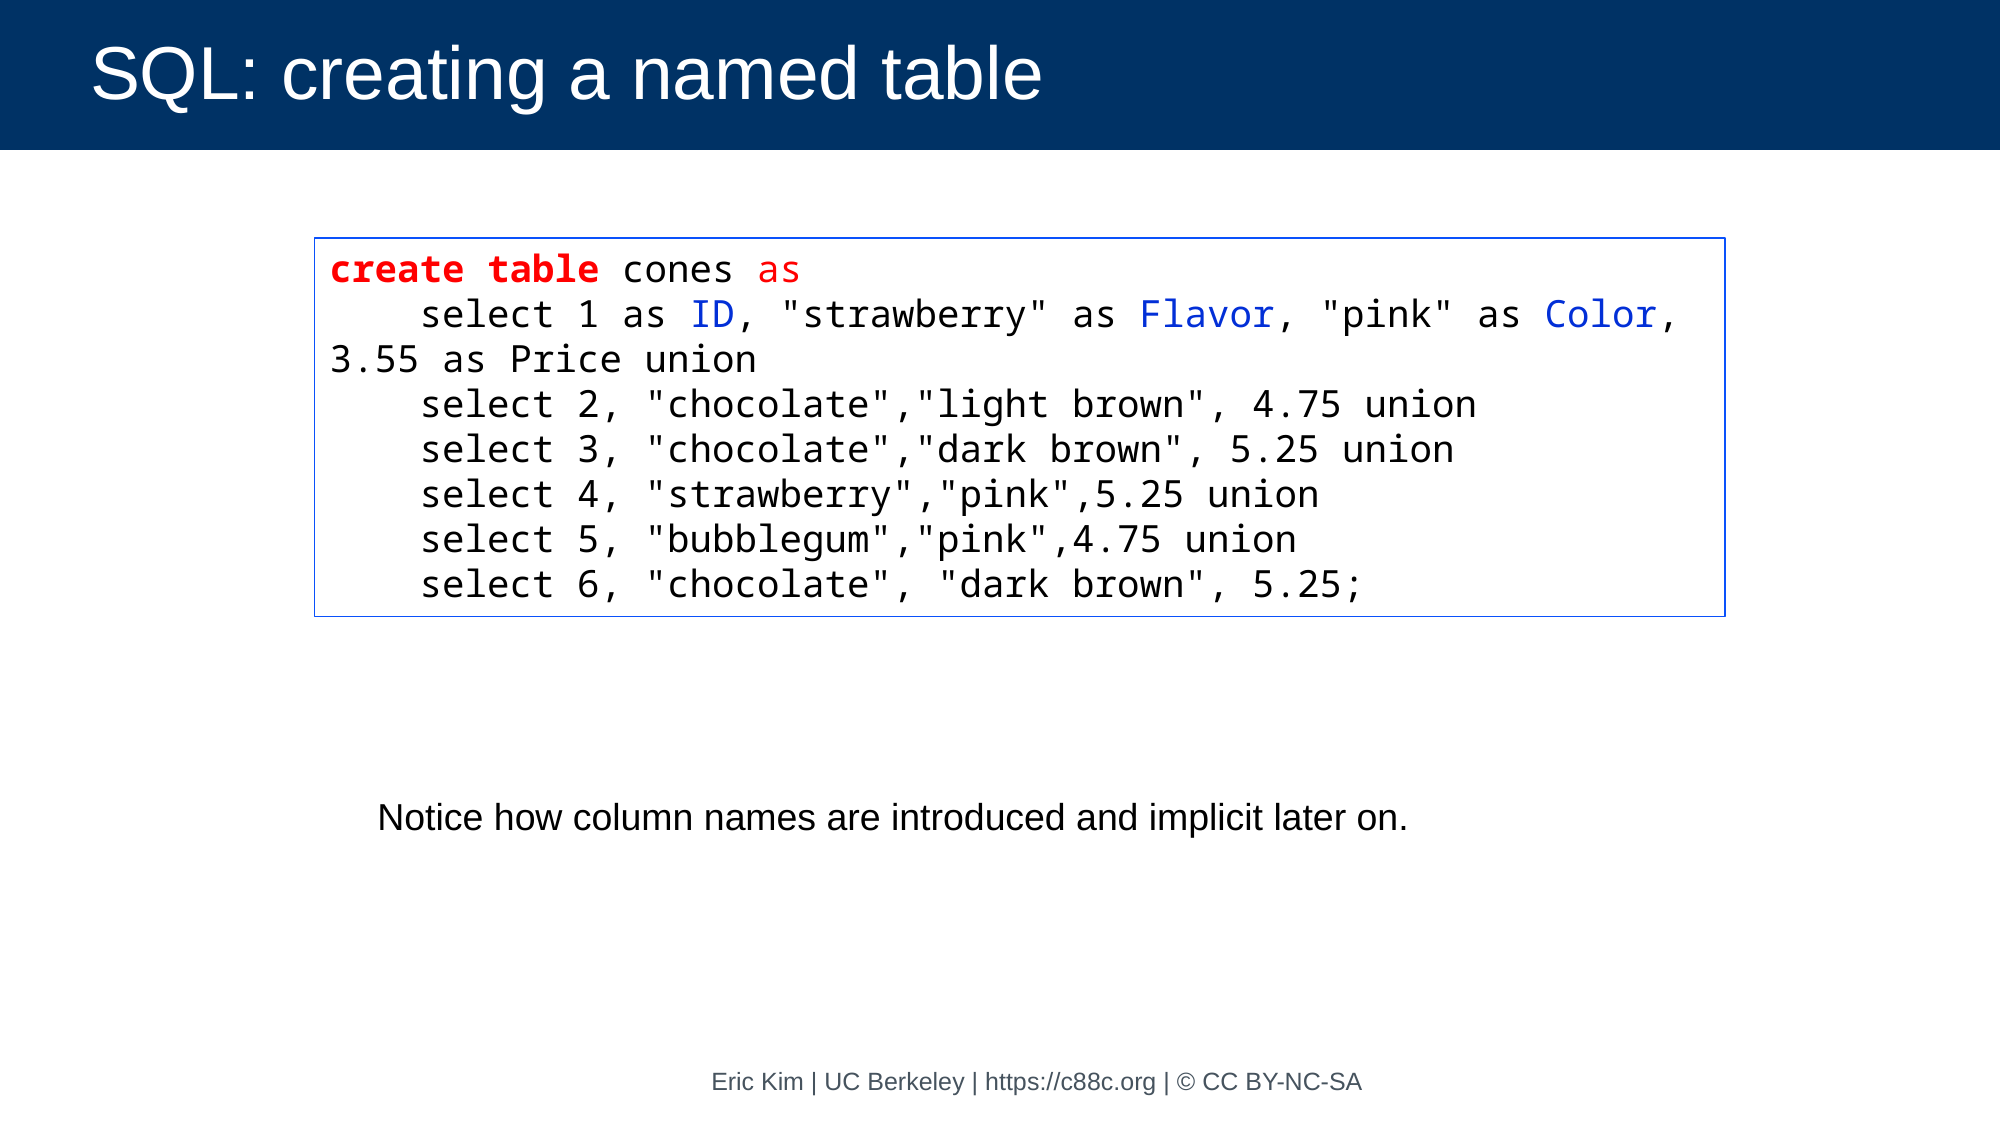

# SQL: creating a named table

create table cones as
    select 1 as ID, "strawberry" as Flavor, "pink" as Color, 3.55 as Price union
    select 2, "chocolate","light brown", 4.75 union
    select 3, "chocolate","dark brown", 5.25 union
    select 4, "strawberry","pink",5.25 union
    select 5, "bubblegum","pink",4.75 union
    select 6, "chocolate", "dark brown", 5.25;
Notice how column names are introduced and implicit later on.
Eric Kim | UC Berkeley | https://c88c.org | © CC BY-NC-SA